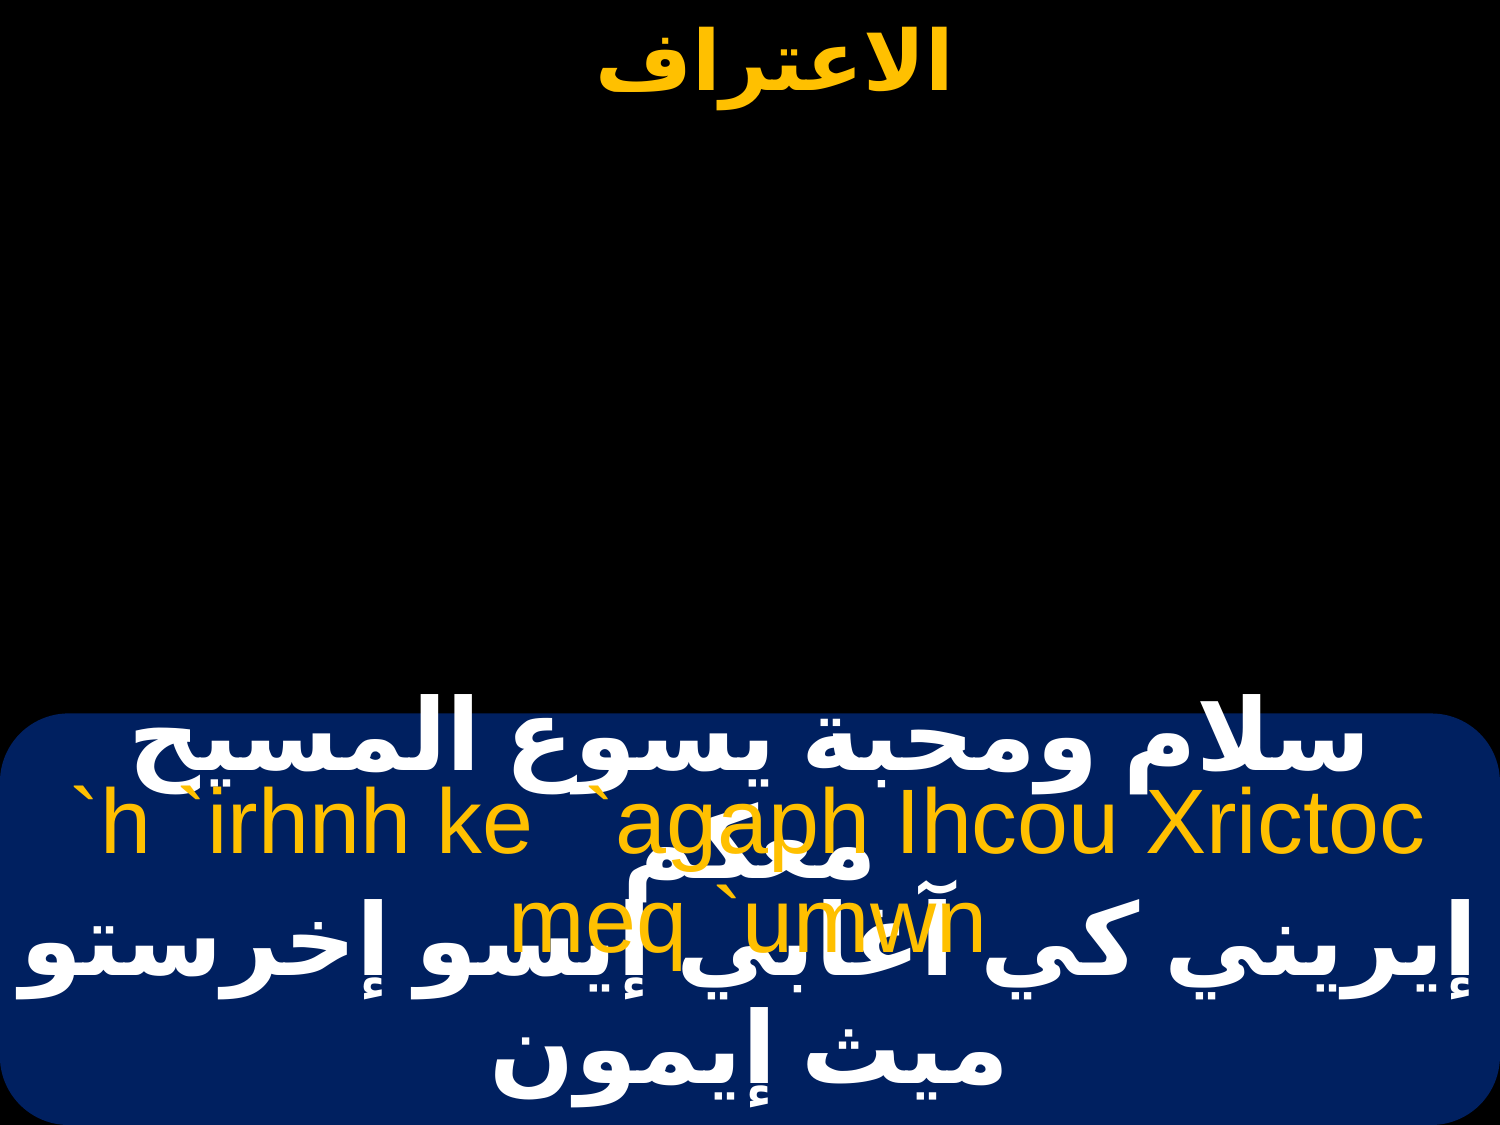

# سلام ومحبة يسوع المسيح معكم
`h `irhnh ke  `agaph Ihcou Xrictoc meq `umwn
إيريني كي آغابي إيسو إخرستو ميث إيمون